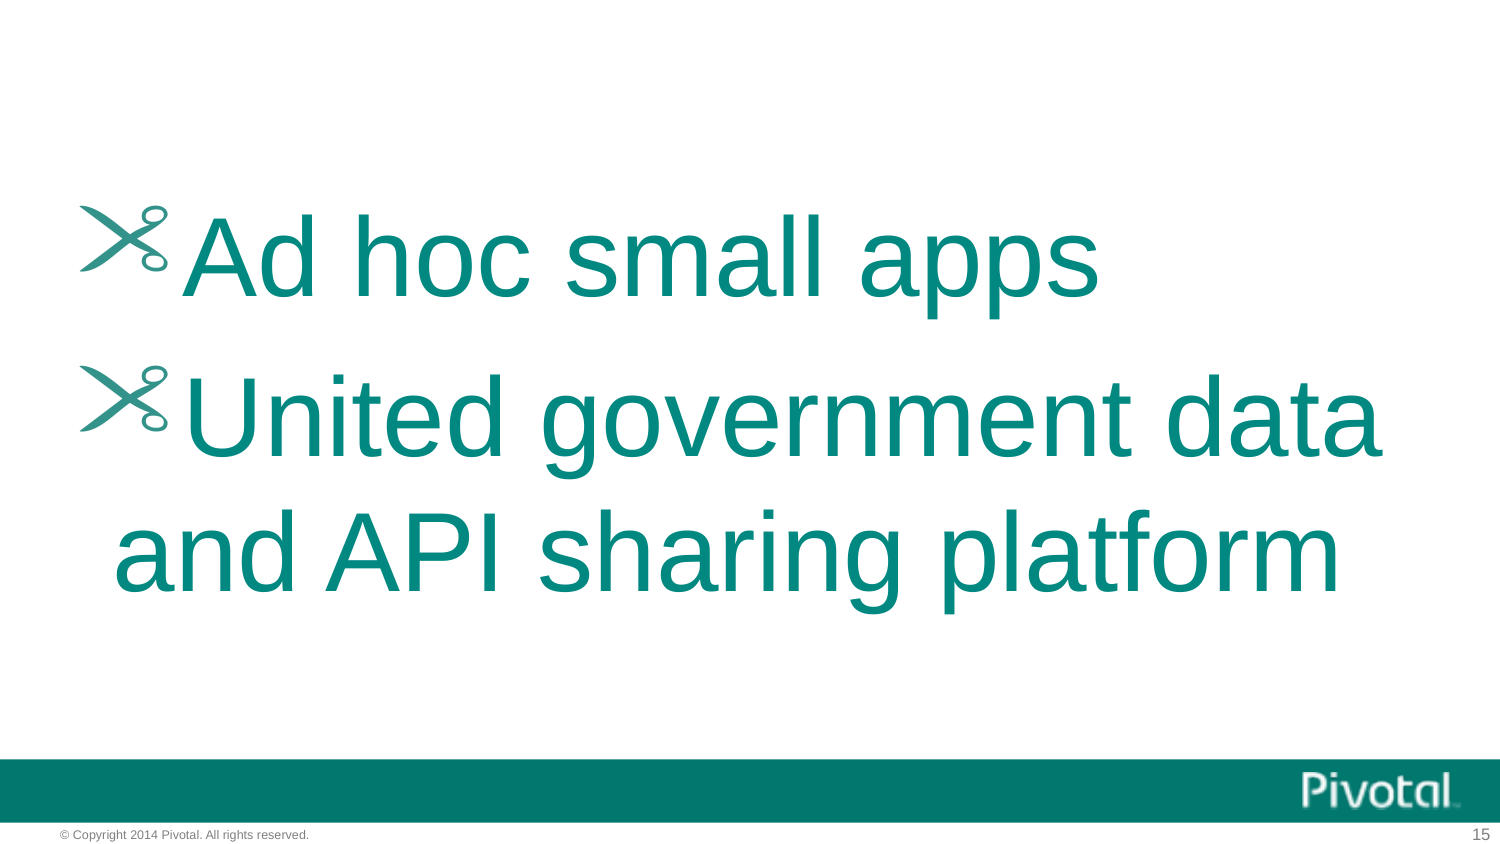

#
Ad hoc small apps
United government data and API sharing platform
15